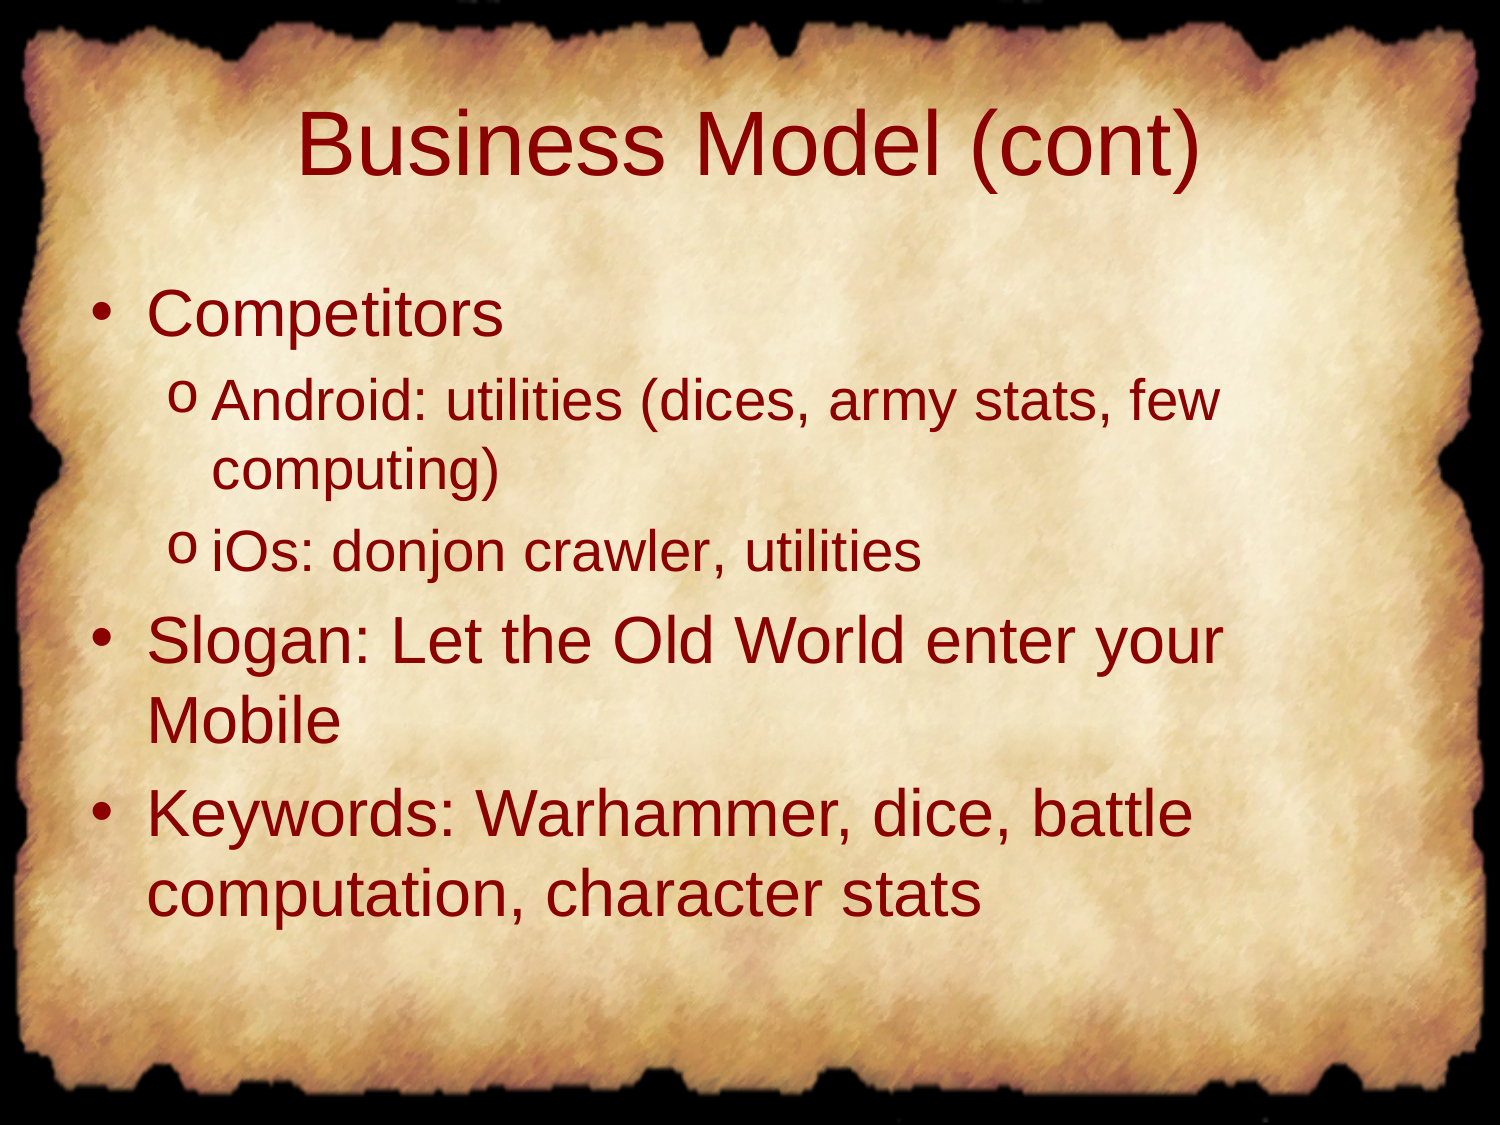

# Business Model (cont)
Competitors
Android: utilities (dices, army stats, few computing)
iOs: donjon crawler, utilities
Slogan: Let the Old World enter your Mobile
Keywords: Warhammer, dice, battle computation, character stats